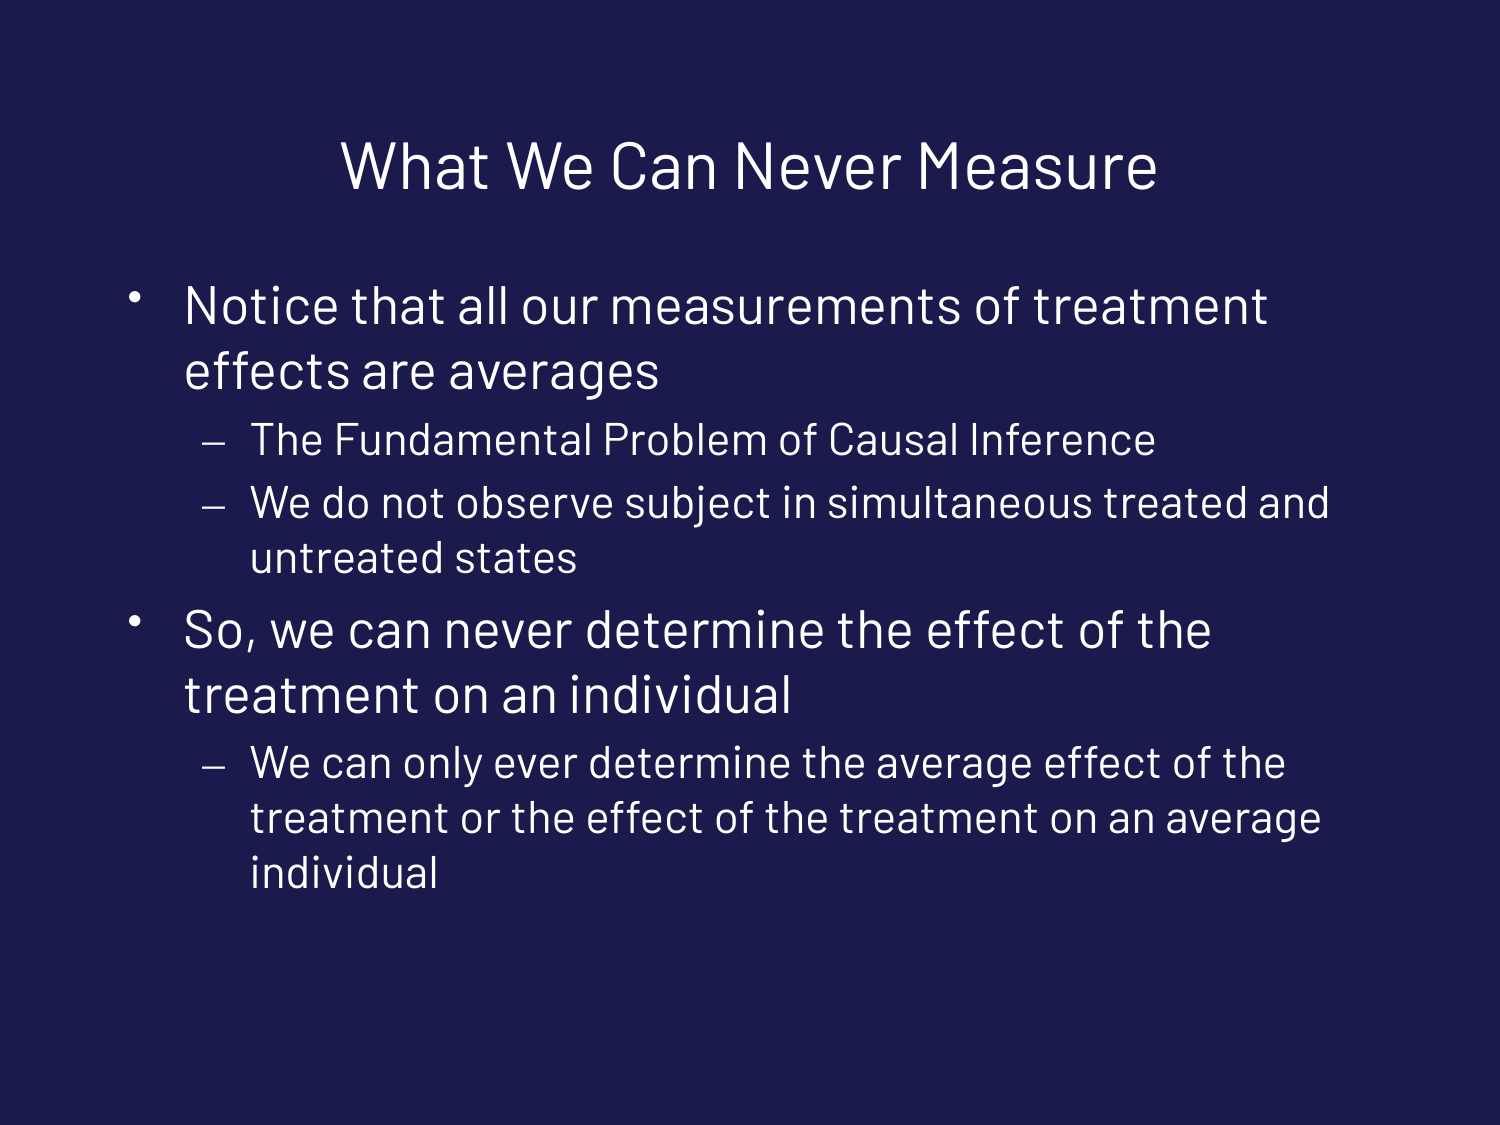

# What We Can Never Measure
Notice that all our measurements of treatment effects are averages
The Fundamental Problem of Causal Inference
We do not observe subject in simultaneous treated and untreated states
So, we can never determine the effect of the treatment on an individual
We can only ever determine the average effect of the treatment or the effect of the treatment on an average individual